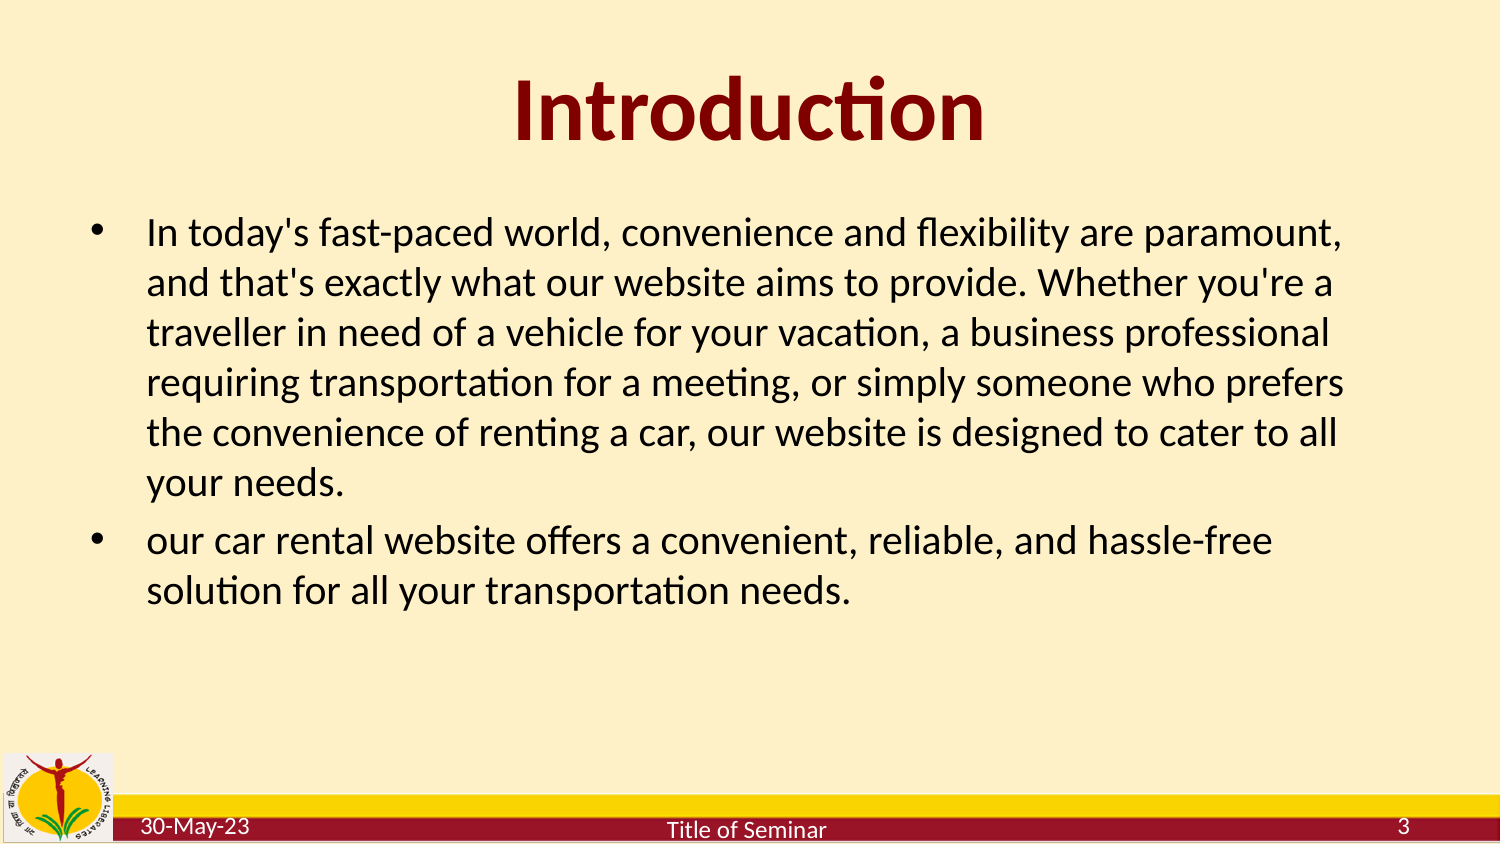

# Introduction
In today's fast-paced world, convenience and flexibility are paramount, and that's exactly what our website aims to provide. Whether you're a traveller in need of a vehicle for your vacation, a business professional requiring transportation for a meeting, or simply someone who prefers the convenience of renting a car, our website is designed to cater to all your needs.
our car rental website offers a convenient, reliable, and hassle-free solution for all your transportation needs.
30-May-23
3
Title of Seminar